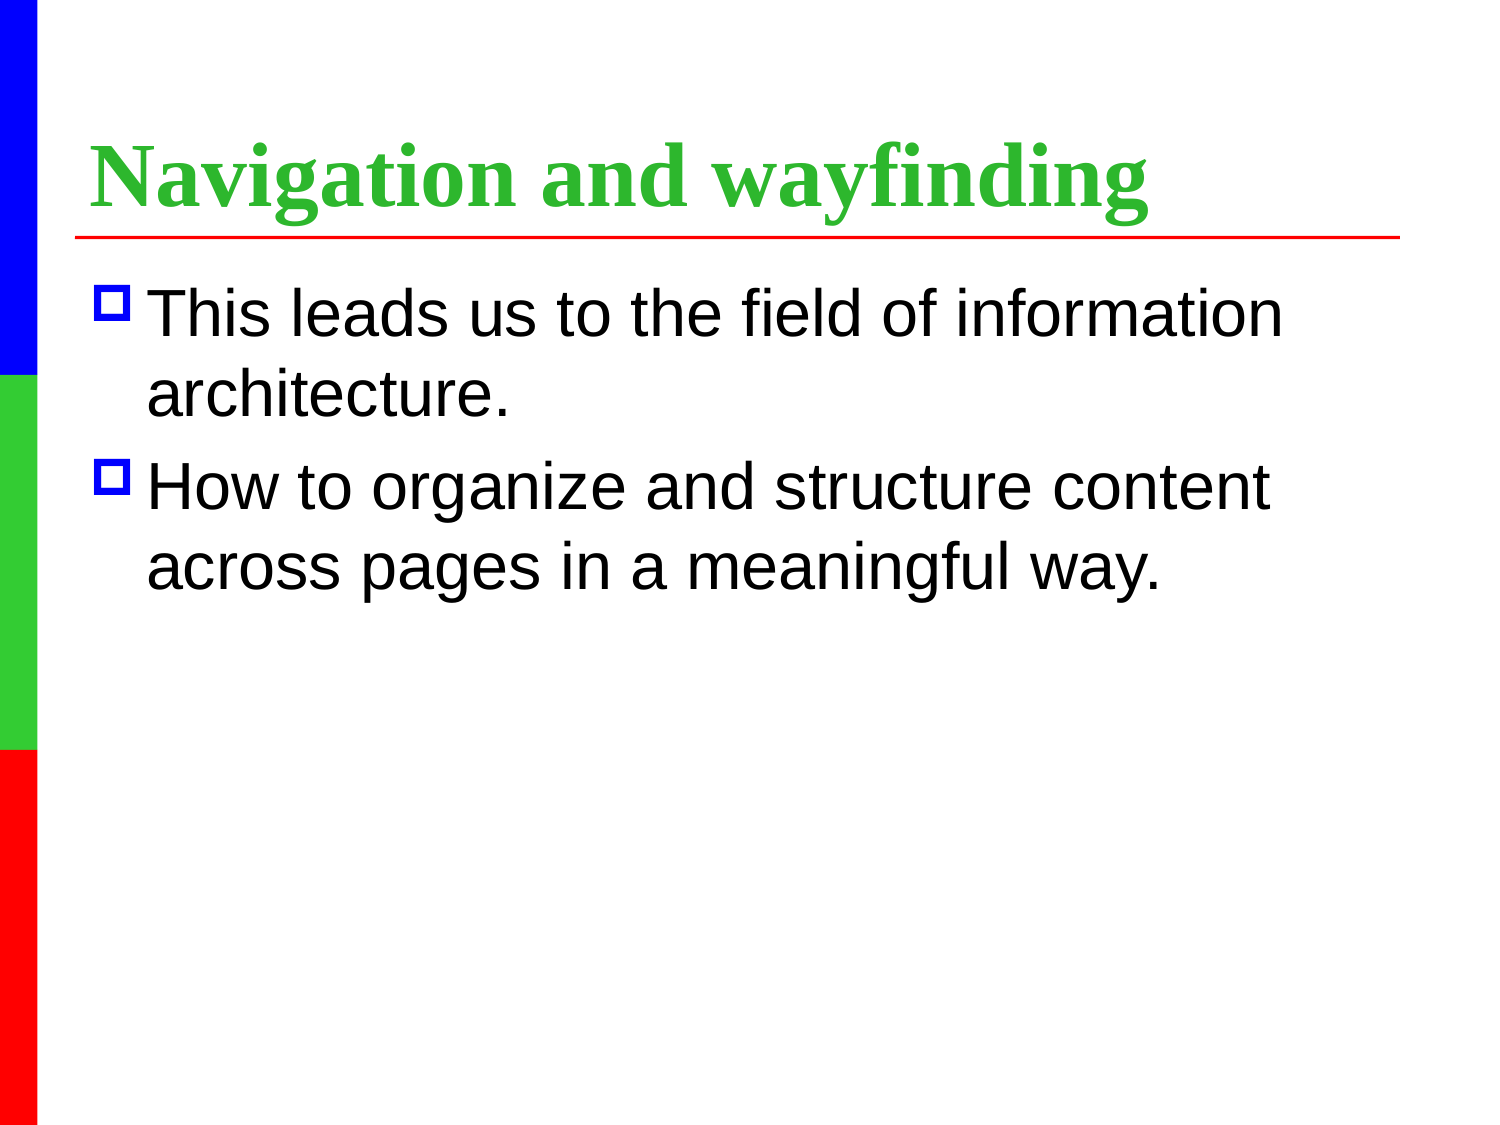

# Navigation and wayfinding
This leads us to the field of information architecture.
How to organize and structure content across pages in a meaningful way.